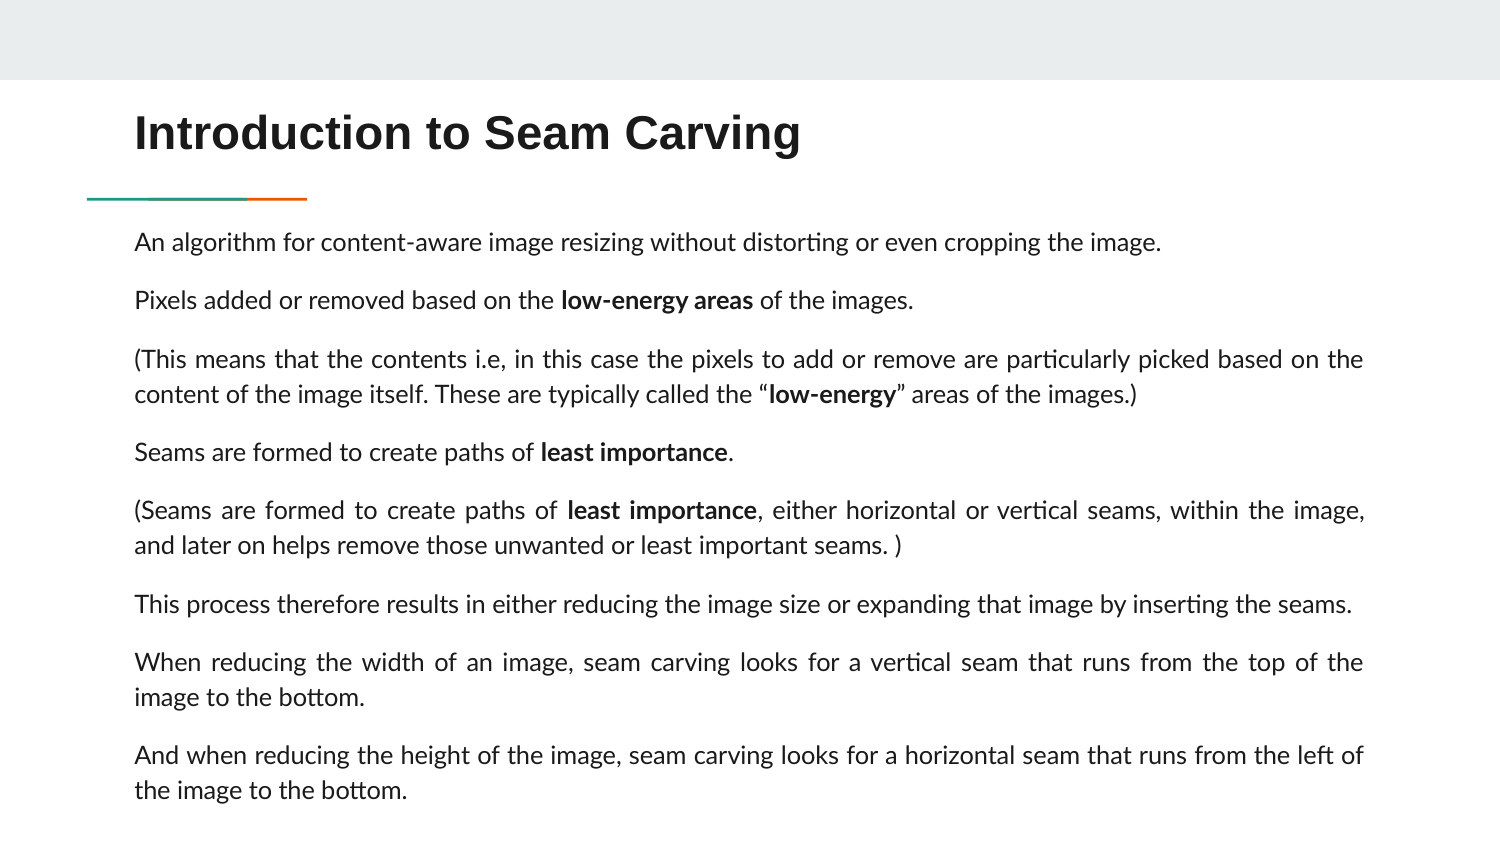

# Introduction to Seam Carving
An algorithm for content-aware image resizing without distorting or even cropping the image.
Pixels added or removed based on the low-energy areas of the images.
(This means that the contents i.e, in this case the pixels to add or remove are particularly picked based on the content of the image itself. These are typically called the “low-energy” areas of the images.)
Seams are formed to create paths of least importance.
(Seams are formed to create paths of least importance, either horizontal or vertical seams, within the image, and later on helps remove those unwanted or least important seams. )
This process therefore results in either reducing the image size or expanding that image by inserting the seams.
When reducing the width of an image, seam carving looks for a vertical seam that runs from the top of the image to the bottom.
And when reducing the height of the image, seam carving looks for a horizontal seam that runs from the left of the image to the bottom.